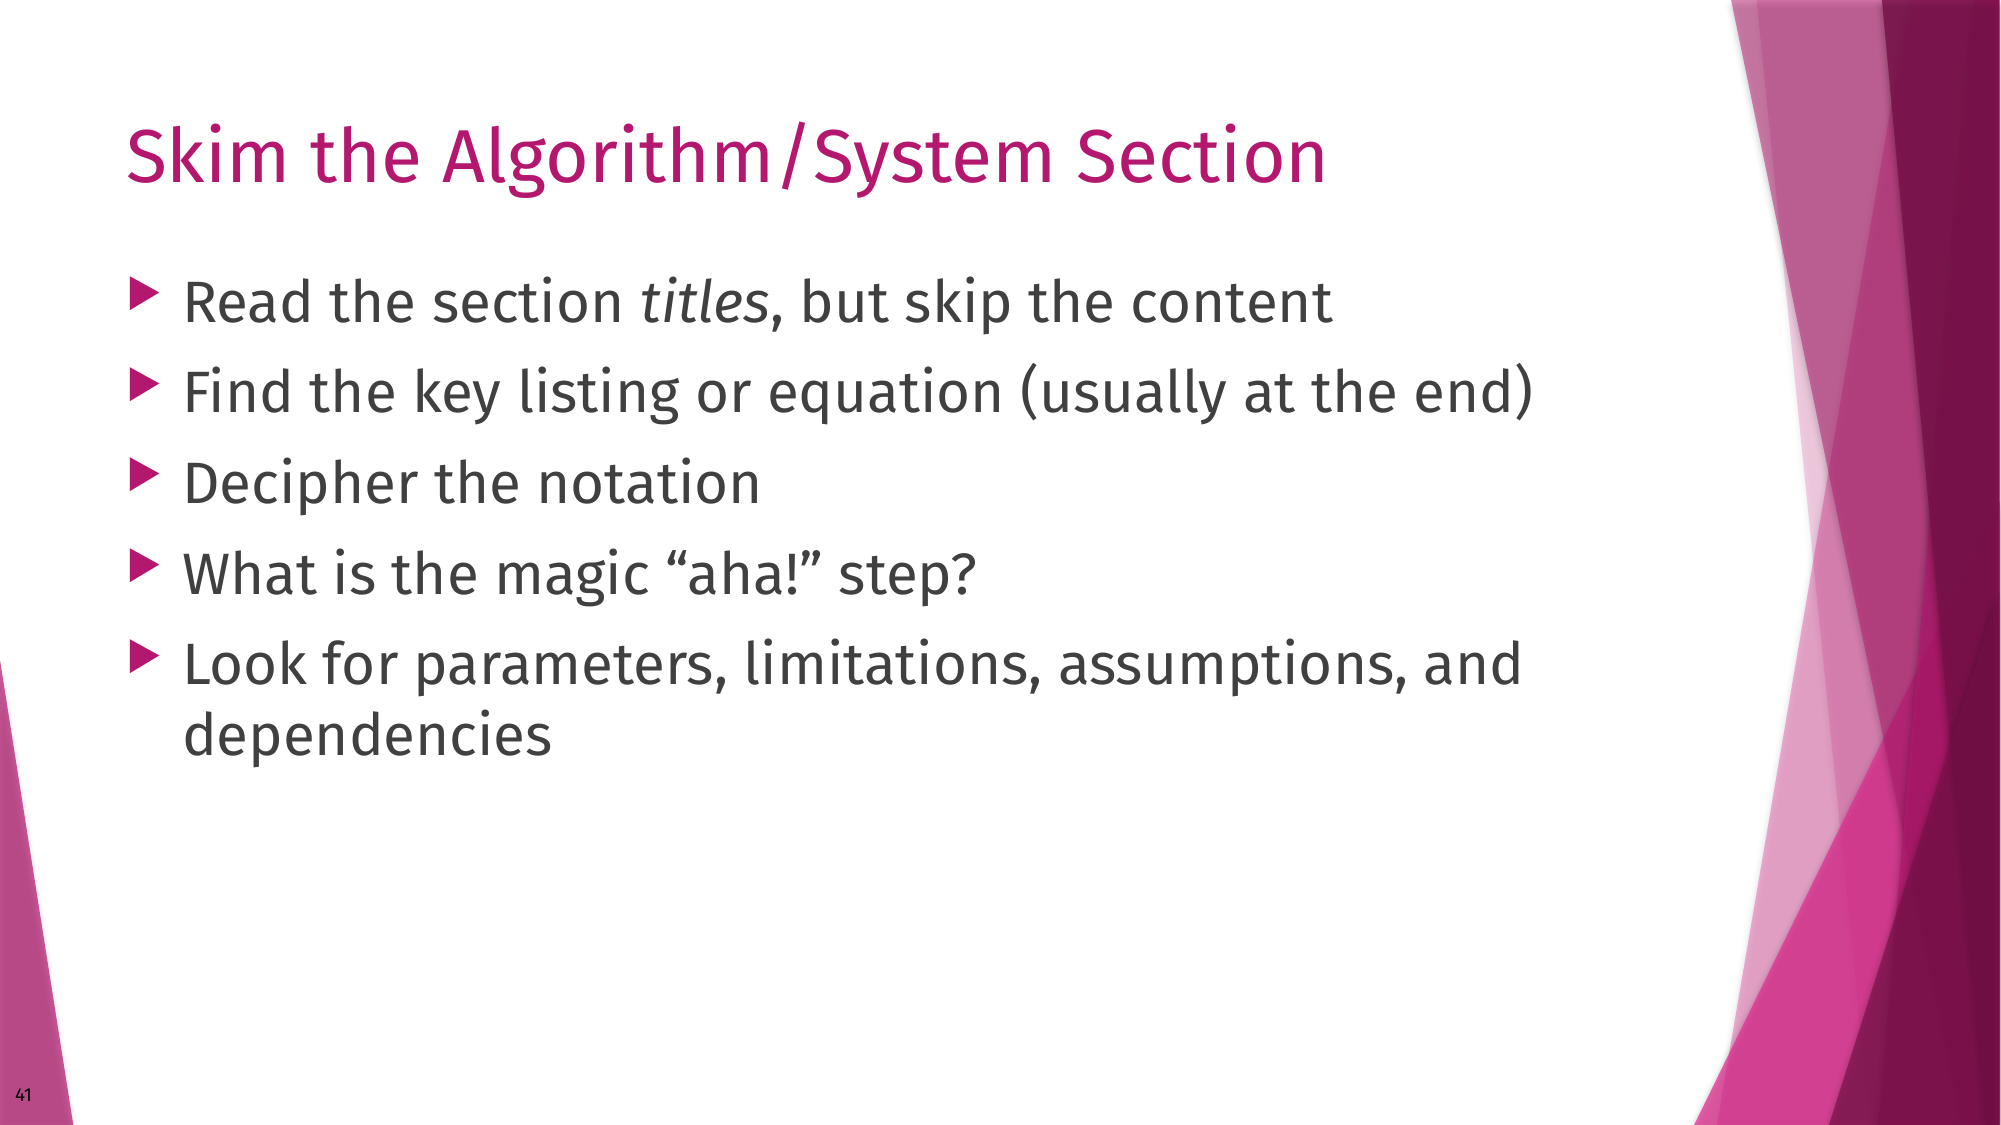

# Skim the Algorithm/System Section
Read the section titles, but skip the content
Find the key listing or equation (usually at the end)
Decipher the notation
What is the magic “aha!” step?
Look for parameters, limitations, assumptions, and dependencies

41